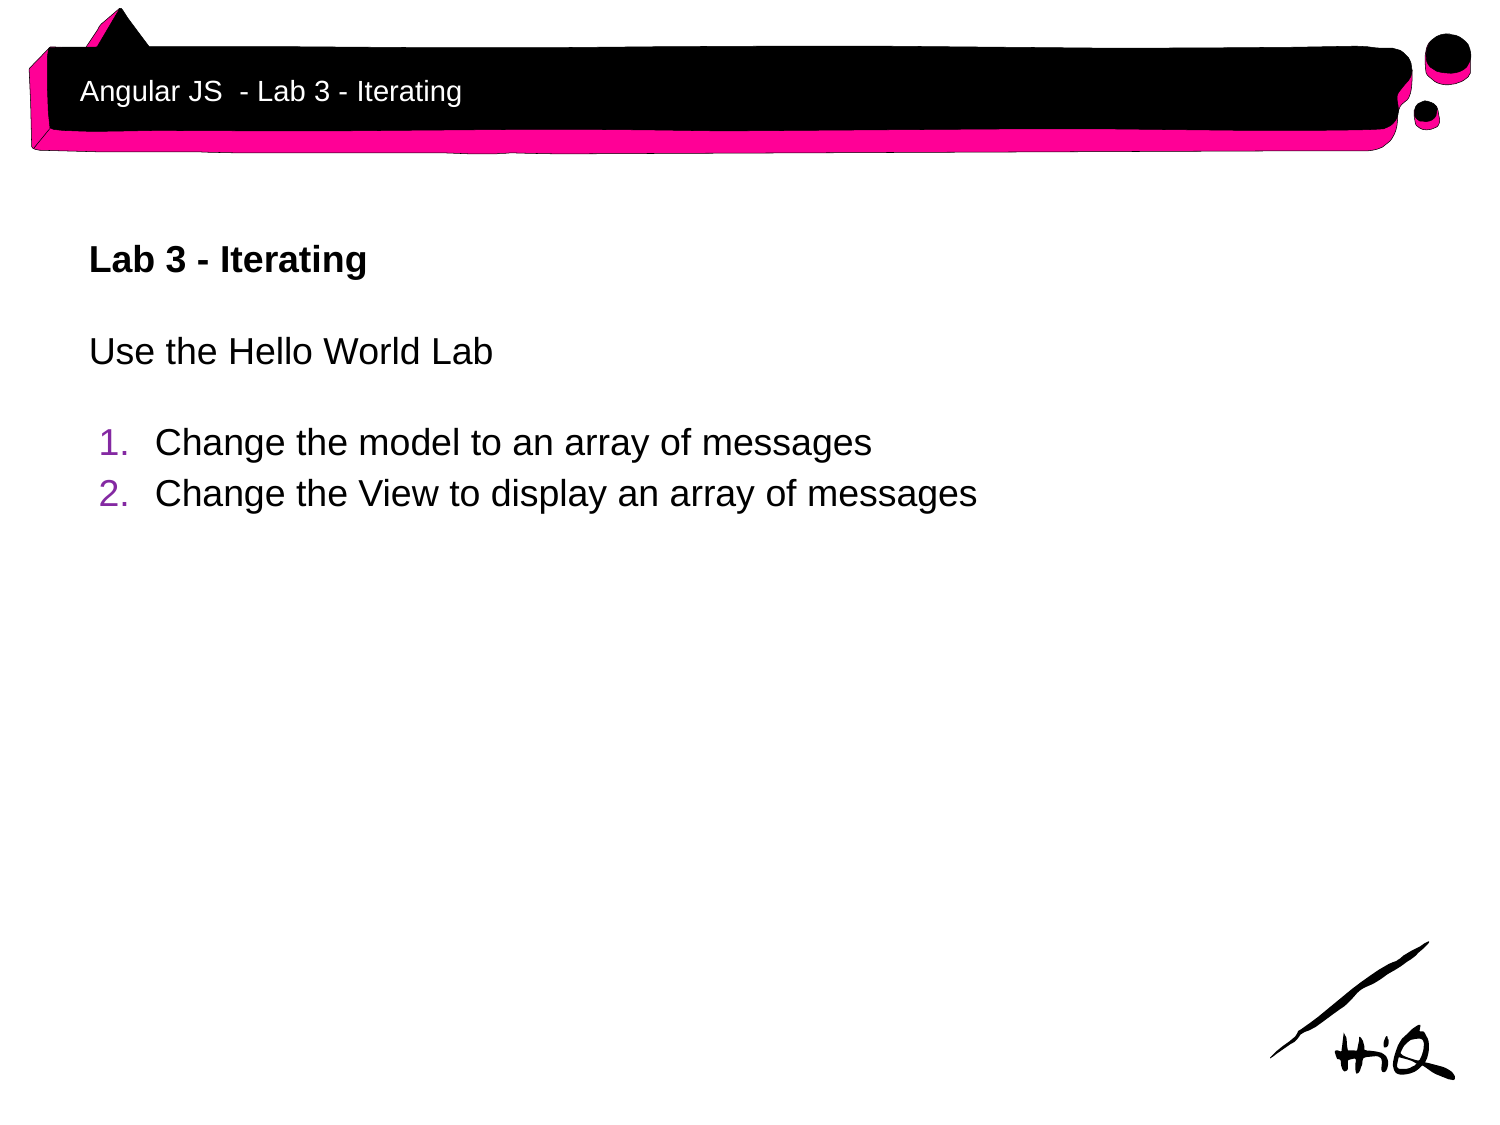

# Angular JS  - Lab 3 - Iterating
Lab 3 - Iterating

Use the Hello World Lab

Change the model to an array of messages
Change the View to display an array of messages